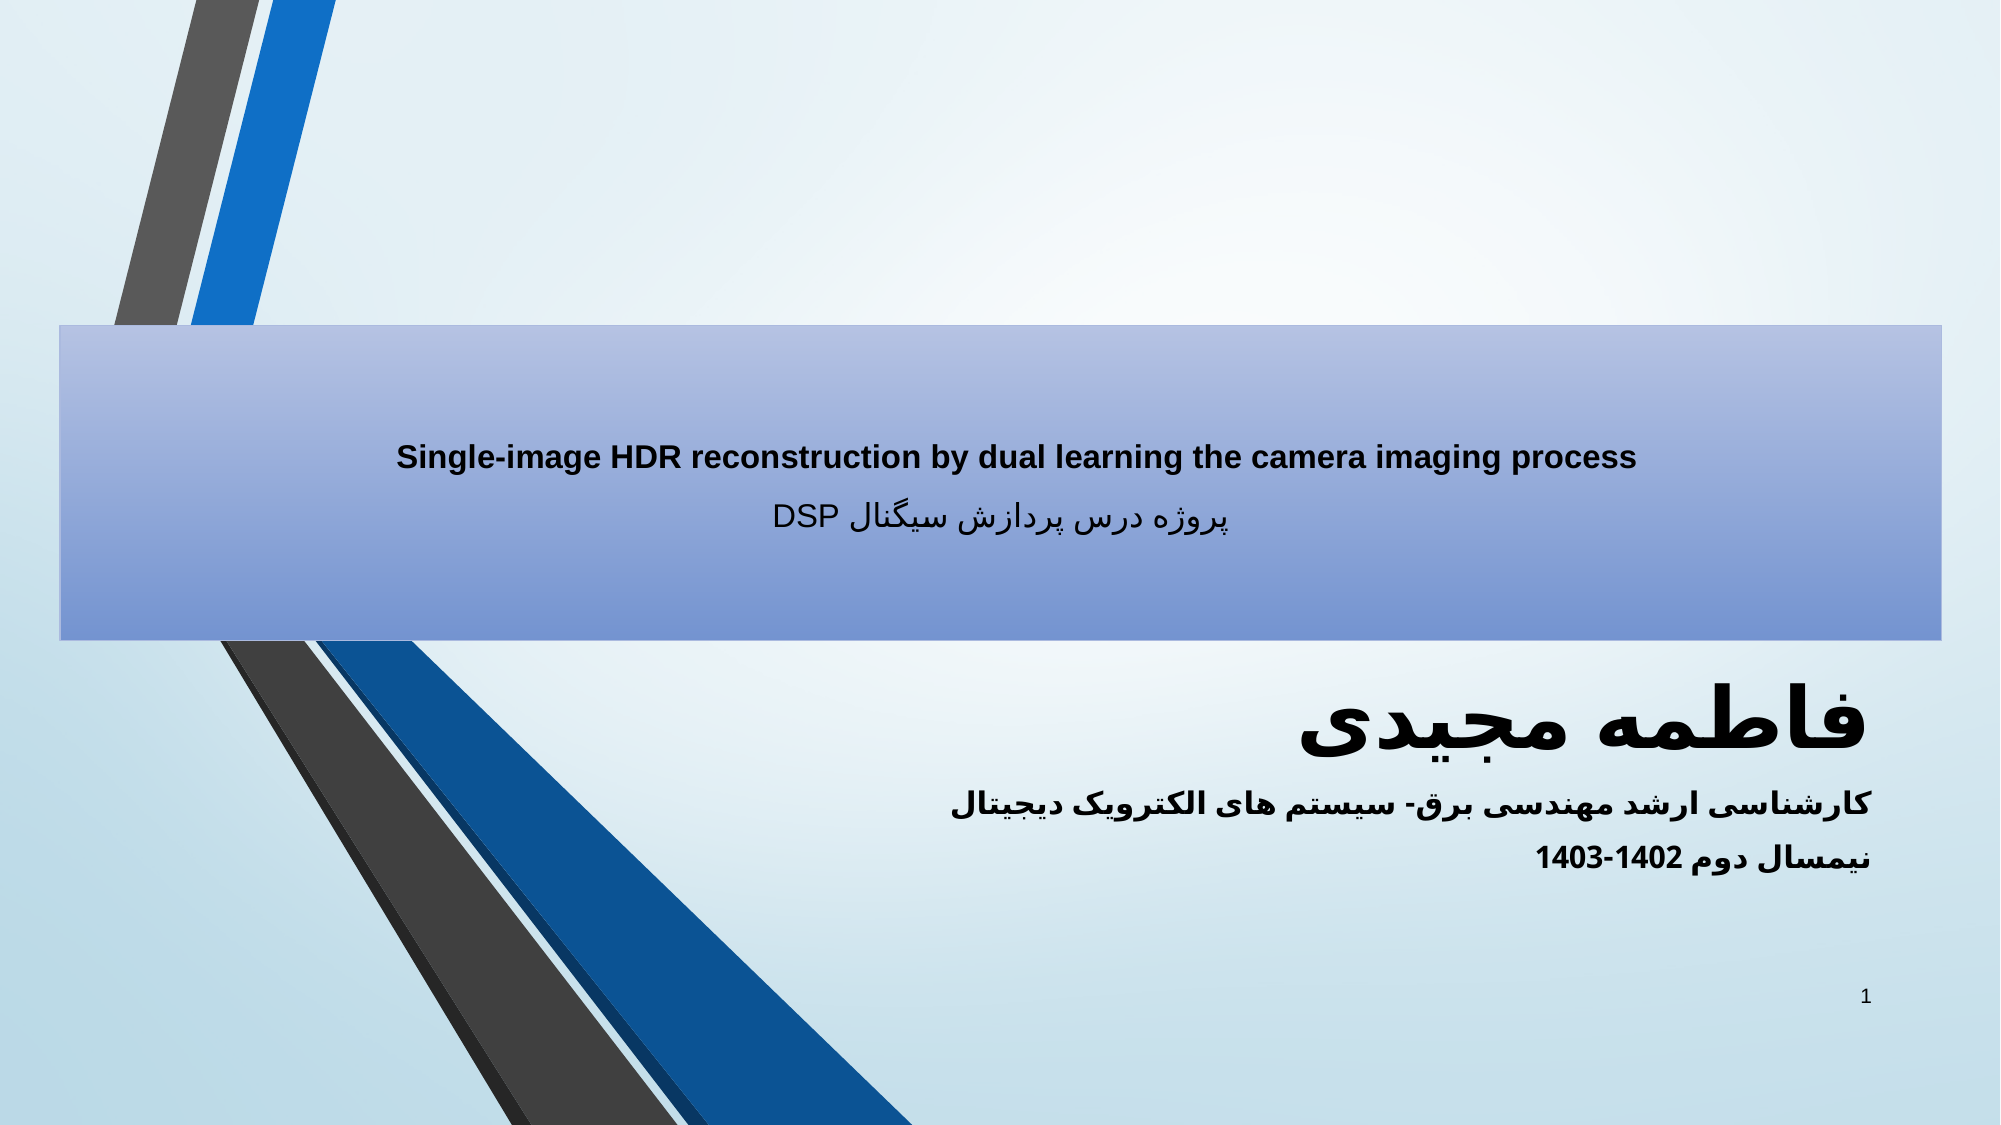

# Single-image HDR reconstruction by dual learning the camera imaging process پروژه درس پردازش سیگنال DSP
فاطمه مجیدی
کارشناسی ارشد مهندسی برق- سیستم های الکترویک دیجیتال
نیمسال دوم 1402-1403

1